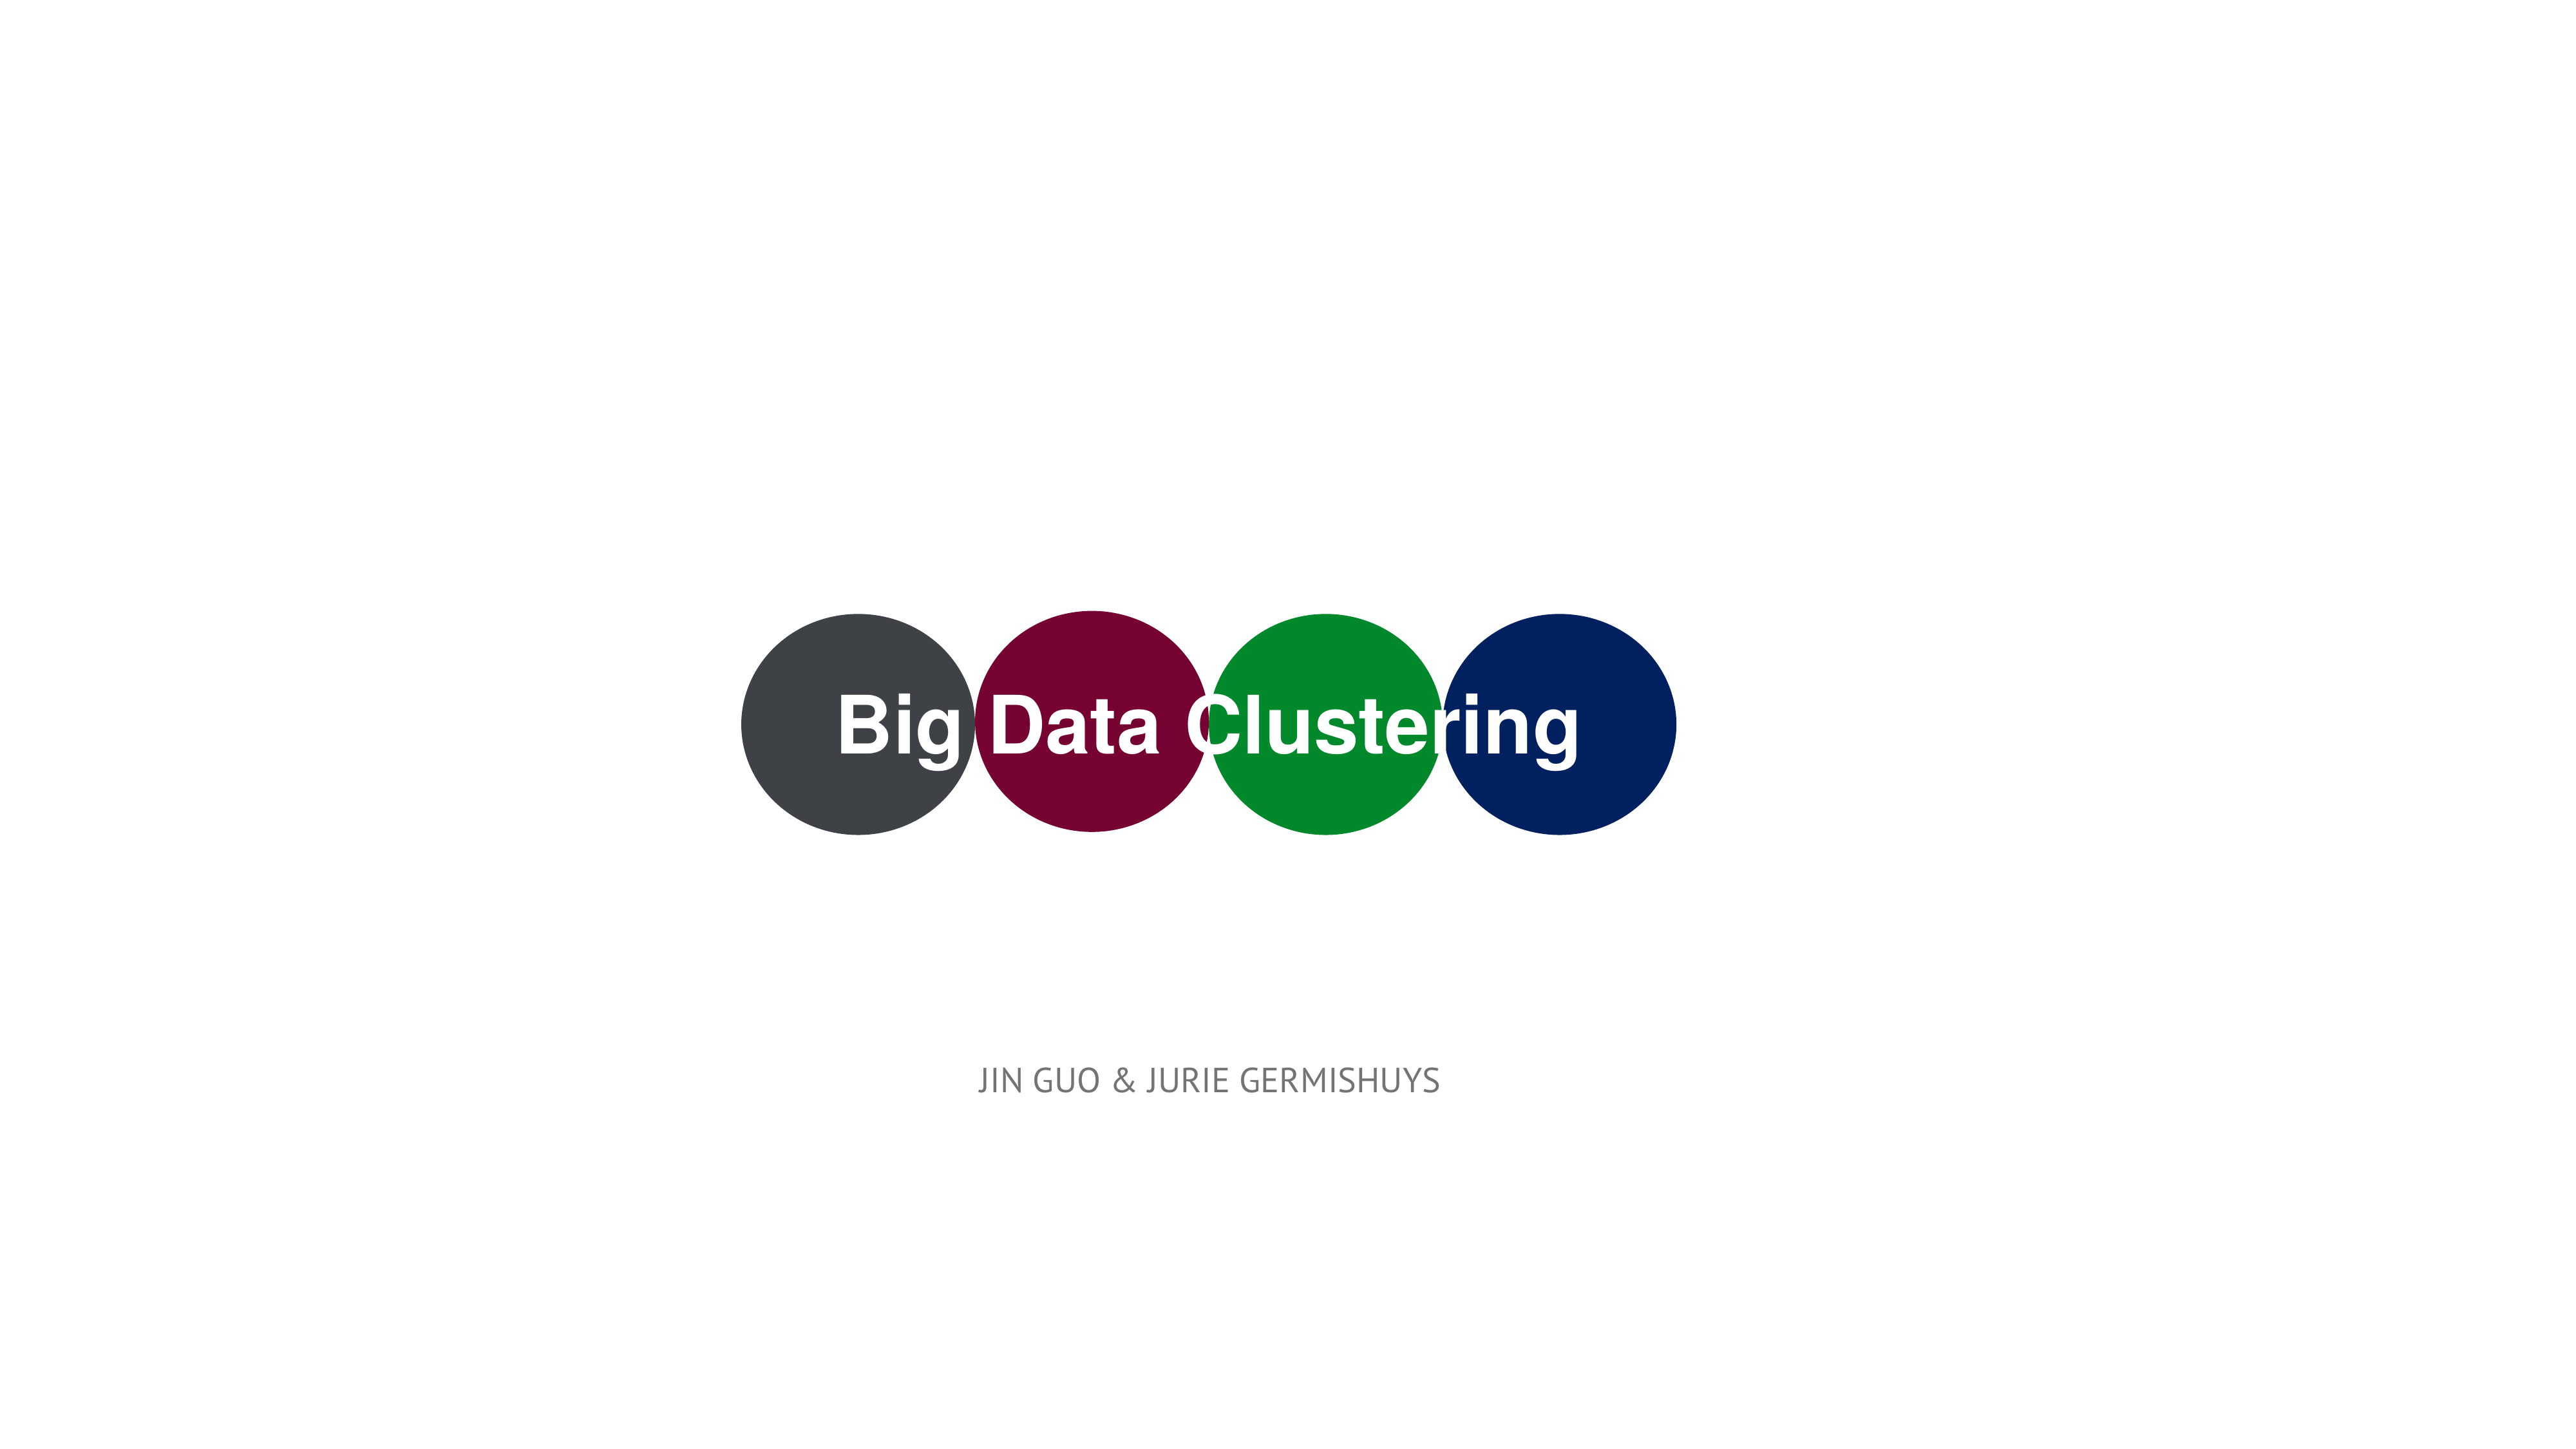

Big Data Clustering
JIN GUO & JURIE GERMISHUYS